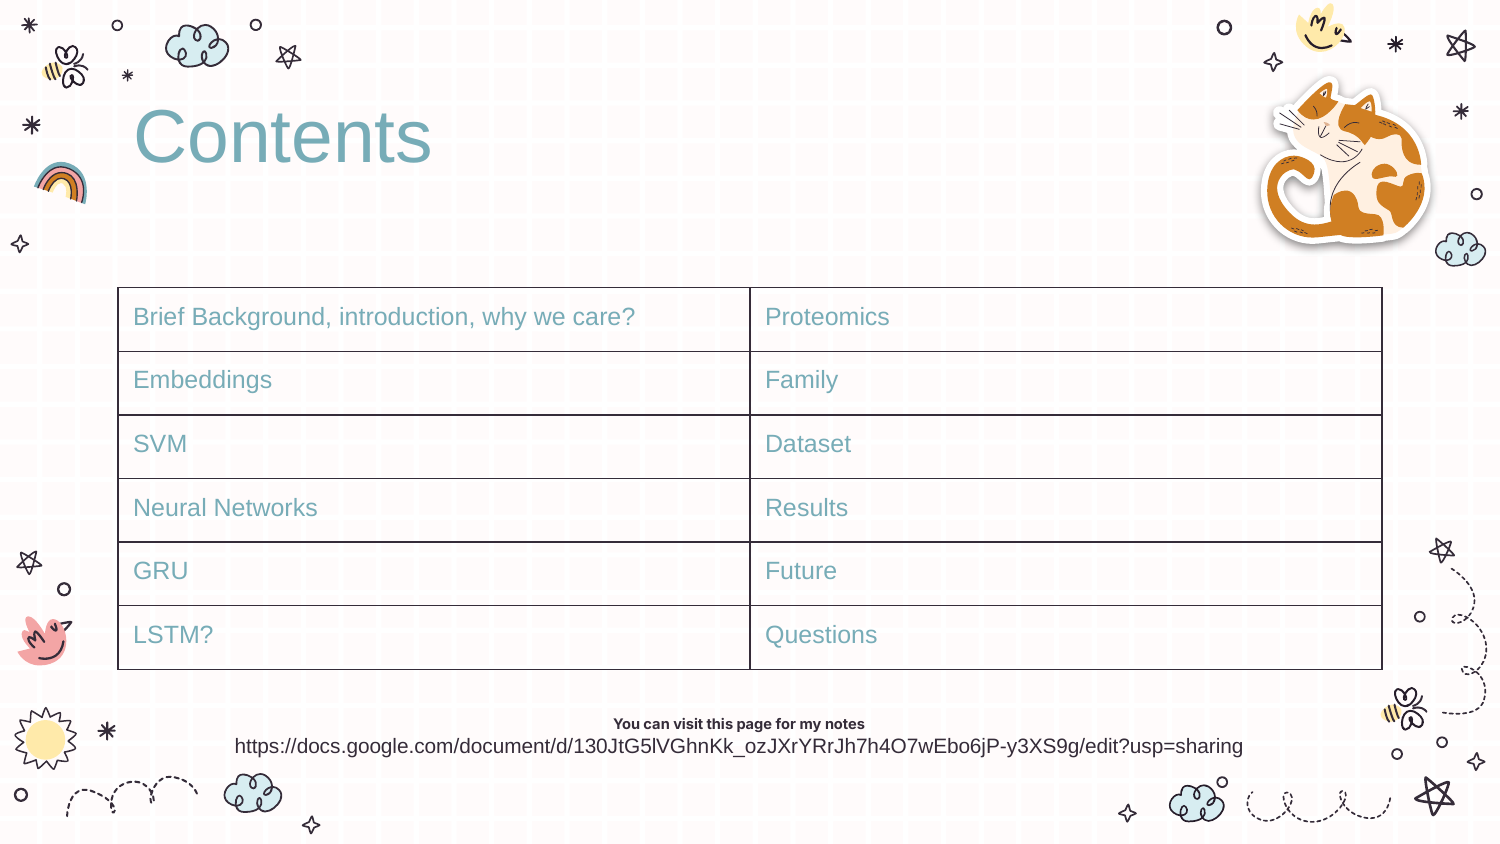

# Contents

| Brief Background, introduction, why we care? | Proteomics |
| --- | --- |
| Embeddings | Family |
| SVM | Dataset |
| Neural Networks | Results |
| GRU | Future |
| LSTM? | Questions |
You can visit this page for my notes
https://docs.google.com/document/d/130JtG5lVGhnKk_ozJXrYRrJh7h4O7wEbo6jP-y3XS9g/edit?usp=sharing